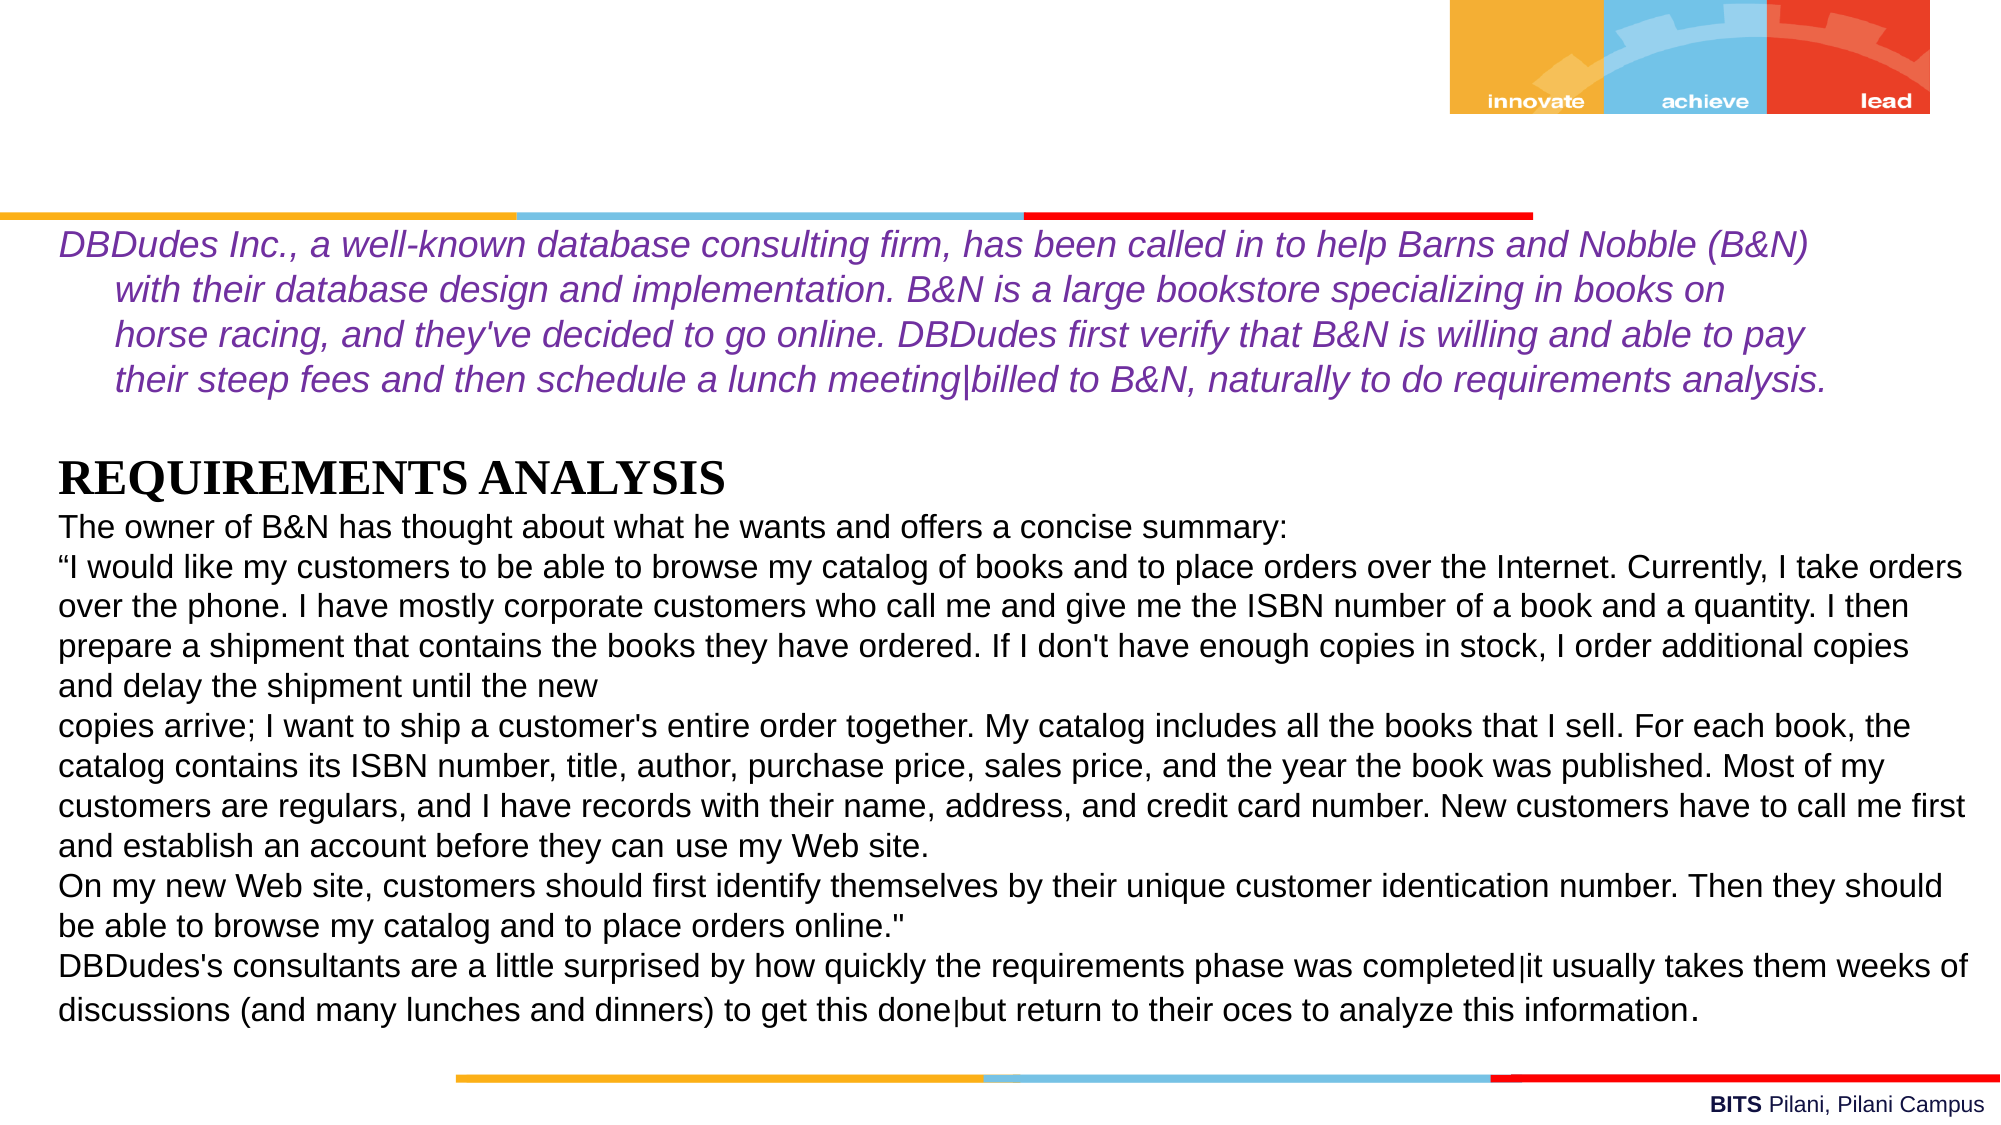

DBDudes Inc., a well-known database consulting firm, has been called in to help Barns and Nobble (B&N) with their database design and implementation. B&N is a large bookstore specializing in books on horse racing, and they've decided to go online. DBDudes first verify that B&N is willing and able to pay their steep fees and then schedule a lunch meeting|billed to B&N, naturally to do requirements analysis.

REQUIREMENTS ANALYSIS
The owner of B&N has thought about what he wants and offers a concise summary:
“I would like my customers to be able to browse my catalog of books and to place orders over the Internet. Currently, I take orders over the phone. I have mostly corporate customers who call me and give me the ISBN number of a book and a quantity. I then prepare a shipment that contains the books they have ordered. If I don't have enough copies in stock, I order additional copies and delay the shipment until the new
copies arrive; I want to ship a customer's entire order together. My catalog includes all the books that I sell. For each book, the catalog contains its ISBN number, title, author, purchase price, sales price, and the year the book was published. Most of my customers are regulars, and I have records with their name, address, and credit card number. New customers have to call me first and establish an account before they can use my Web site.
On my new Web site, customers should first identify themselves by their unique customer identication number. Then they should be able to browse my catalog and to place orders online."
DBDudes's consultants are a little surprised by how quickly the requirements phase was completed|it usually takes them weeks of discussions (and many lunches and dinners) to get this done|but return to their oces to analyze this information.